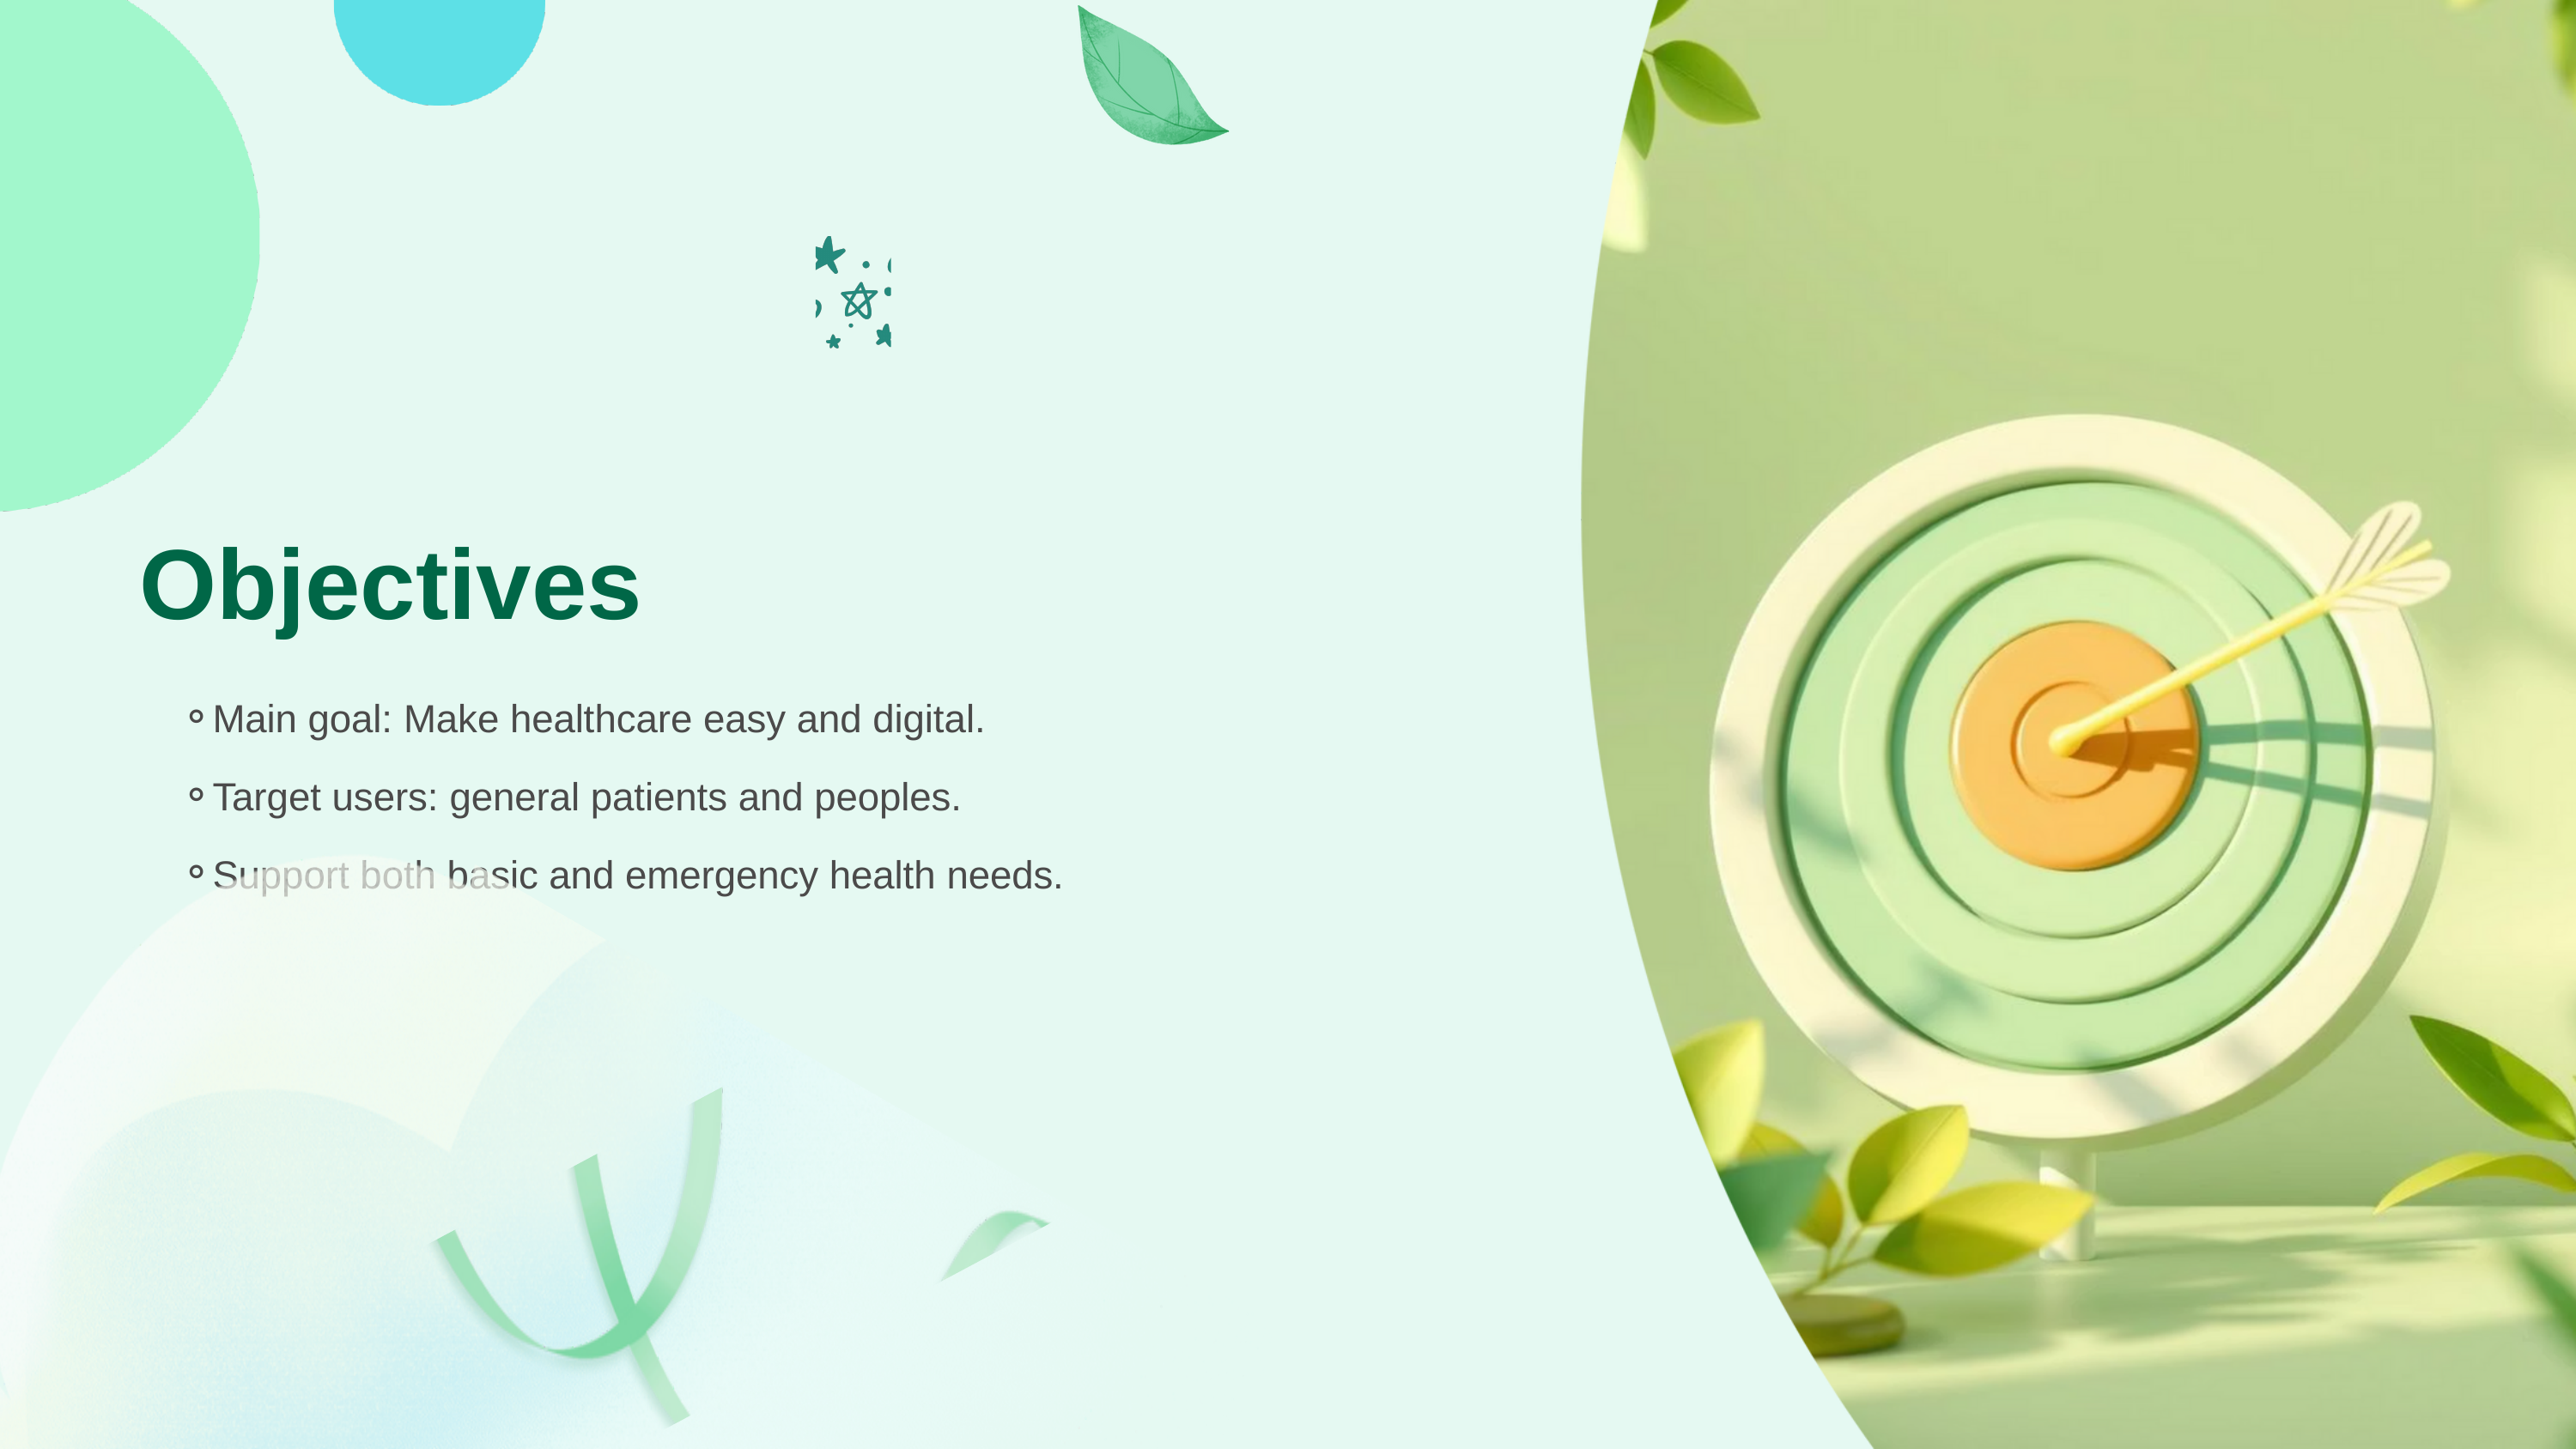

Objectives
Main goal: Make healthcare easy and digital.
Target users: general patients and peoples.
Support both basic and emergency health needs.